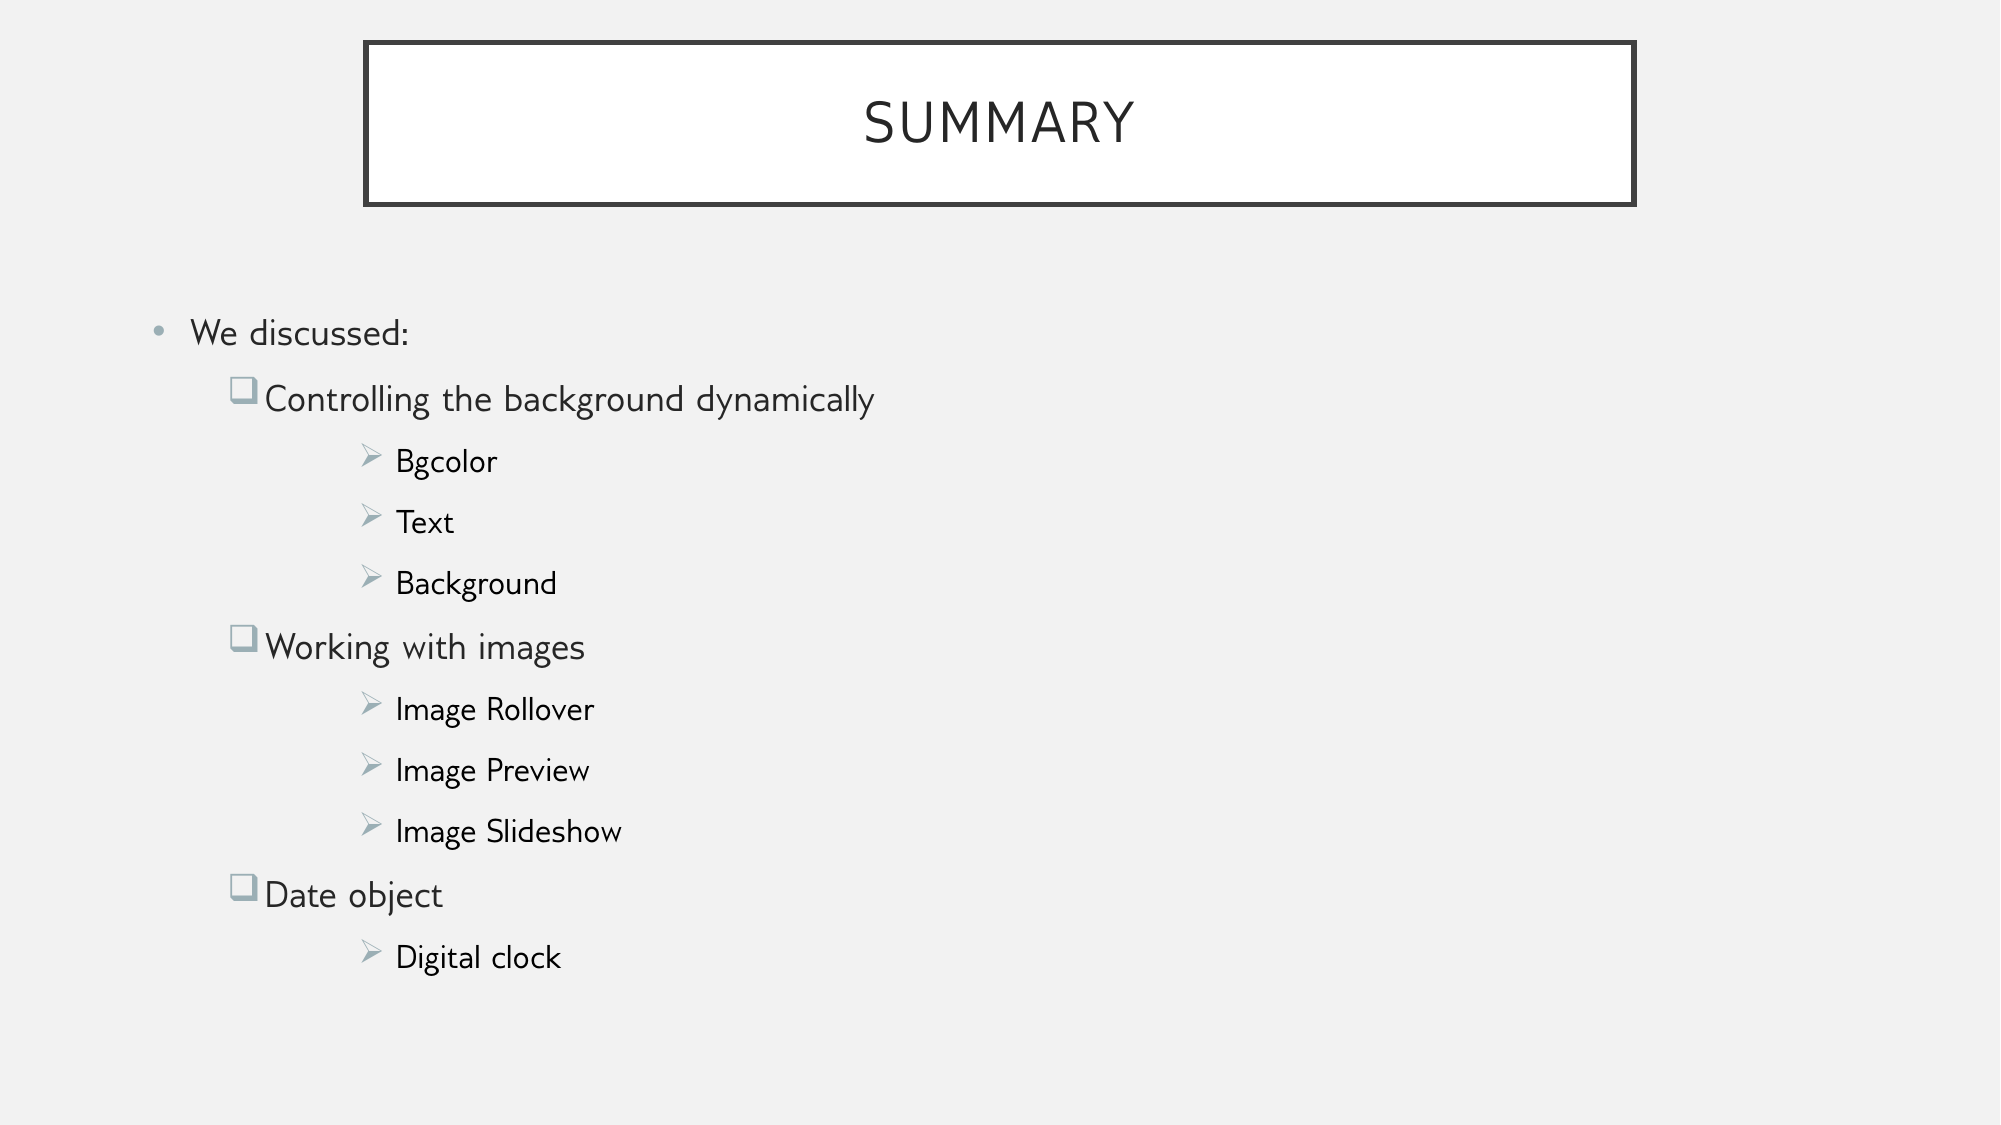

# Summary

We discussed:
Controlling the background dynamically
Bgcolor
Text
Background
Working with images
Image Rollover
Image Preview
Image Slideshow
Date object
Digital clock